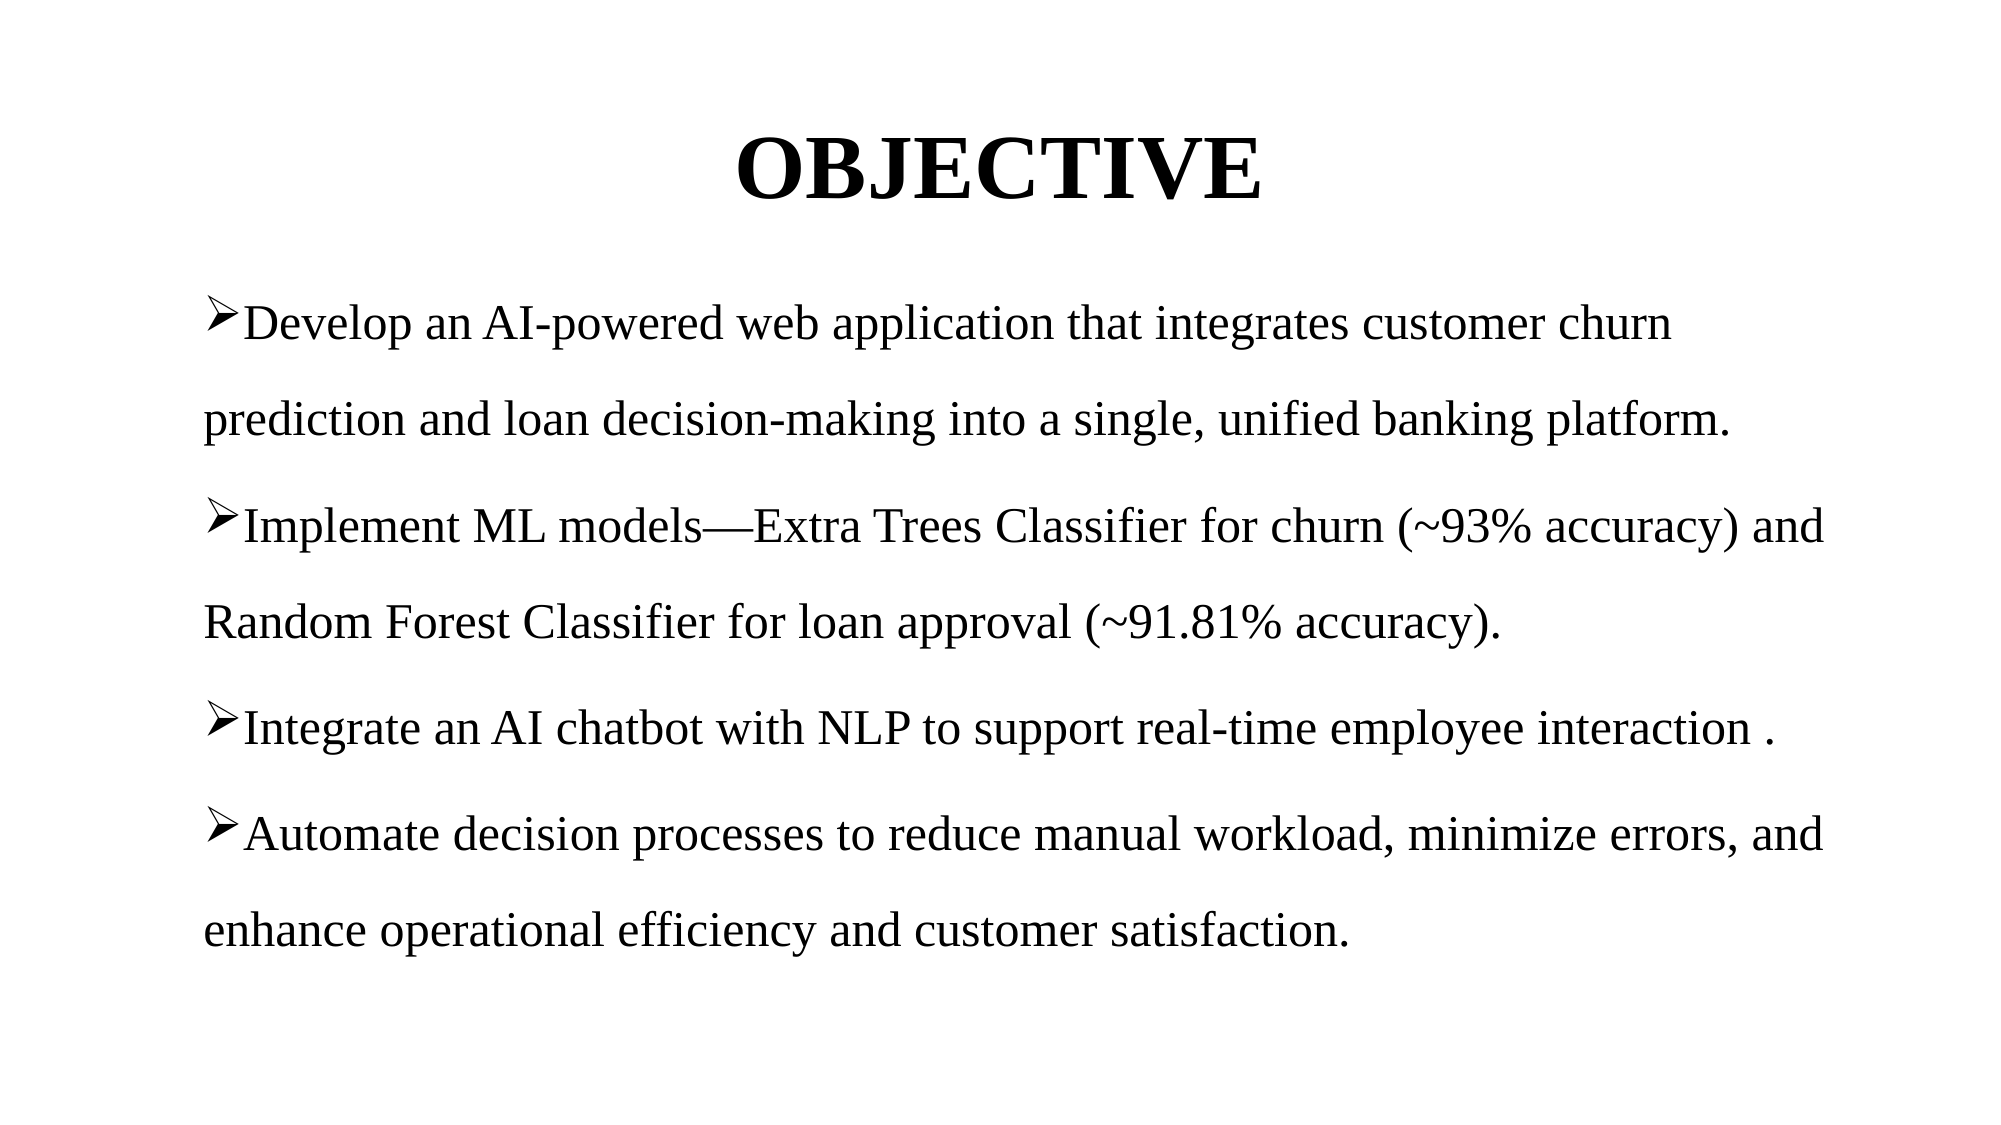

# OBJECTIVE
Develop an AI-powered web application that integrates customer churn prediction and loan decision-making into a single, unified banking platform.
Implement ML models—Extra Trees Classifier for churn (~93% accuracy) and Random Forest Classifier for loan approval (~91.81% accuracy).
Integrate an AI chatbot with NLP to support real-time employee interaction .
Automate decision processes to reduce manual workload, minimize errors, and enhance operational efficiency and customer satisfaction.